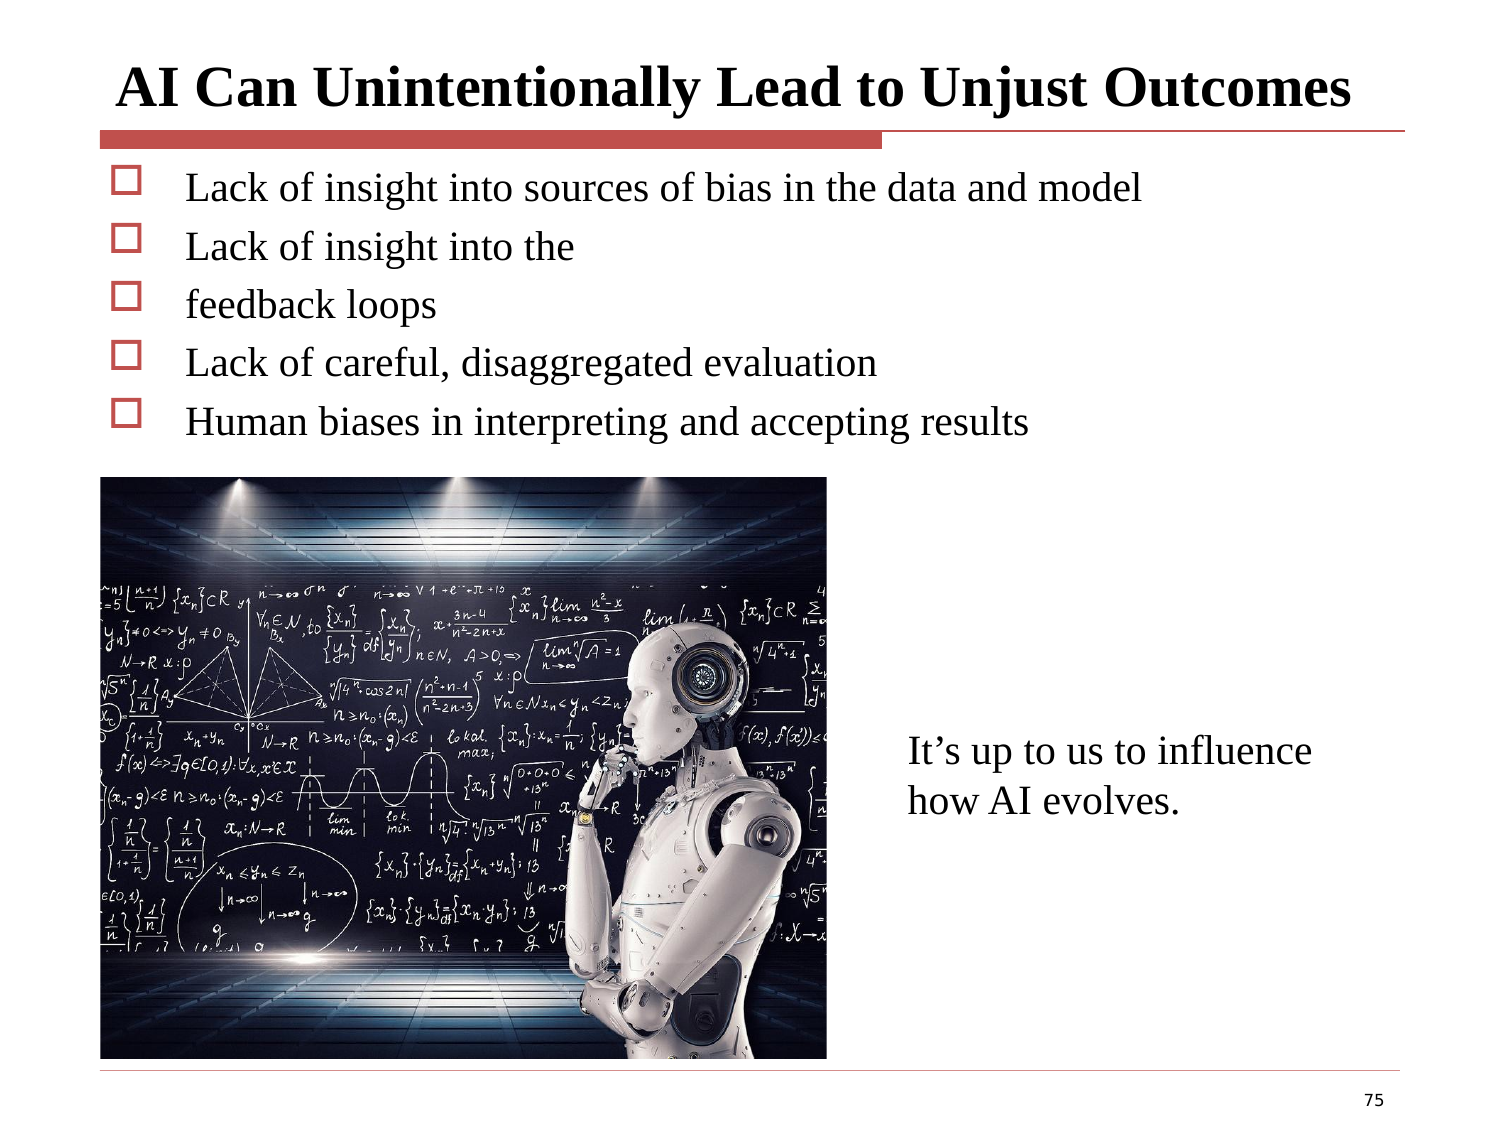

# AI Can Unintentionally Lead to Unjust Outcomes
Lack of insight into sources of bias in the data and model
Lack of insight into the
feedback loops
Lack of careful, disaggregated evaluation
Human biases in interpreting and accepting results

It’s up to us to influence how AI evolves.

75